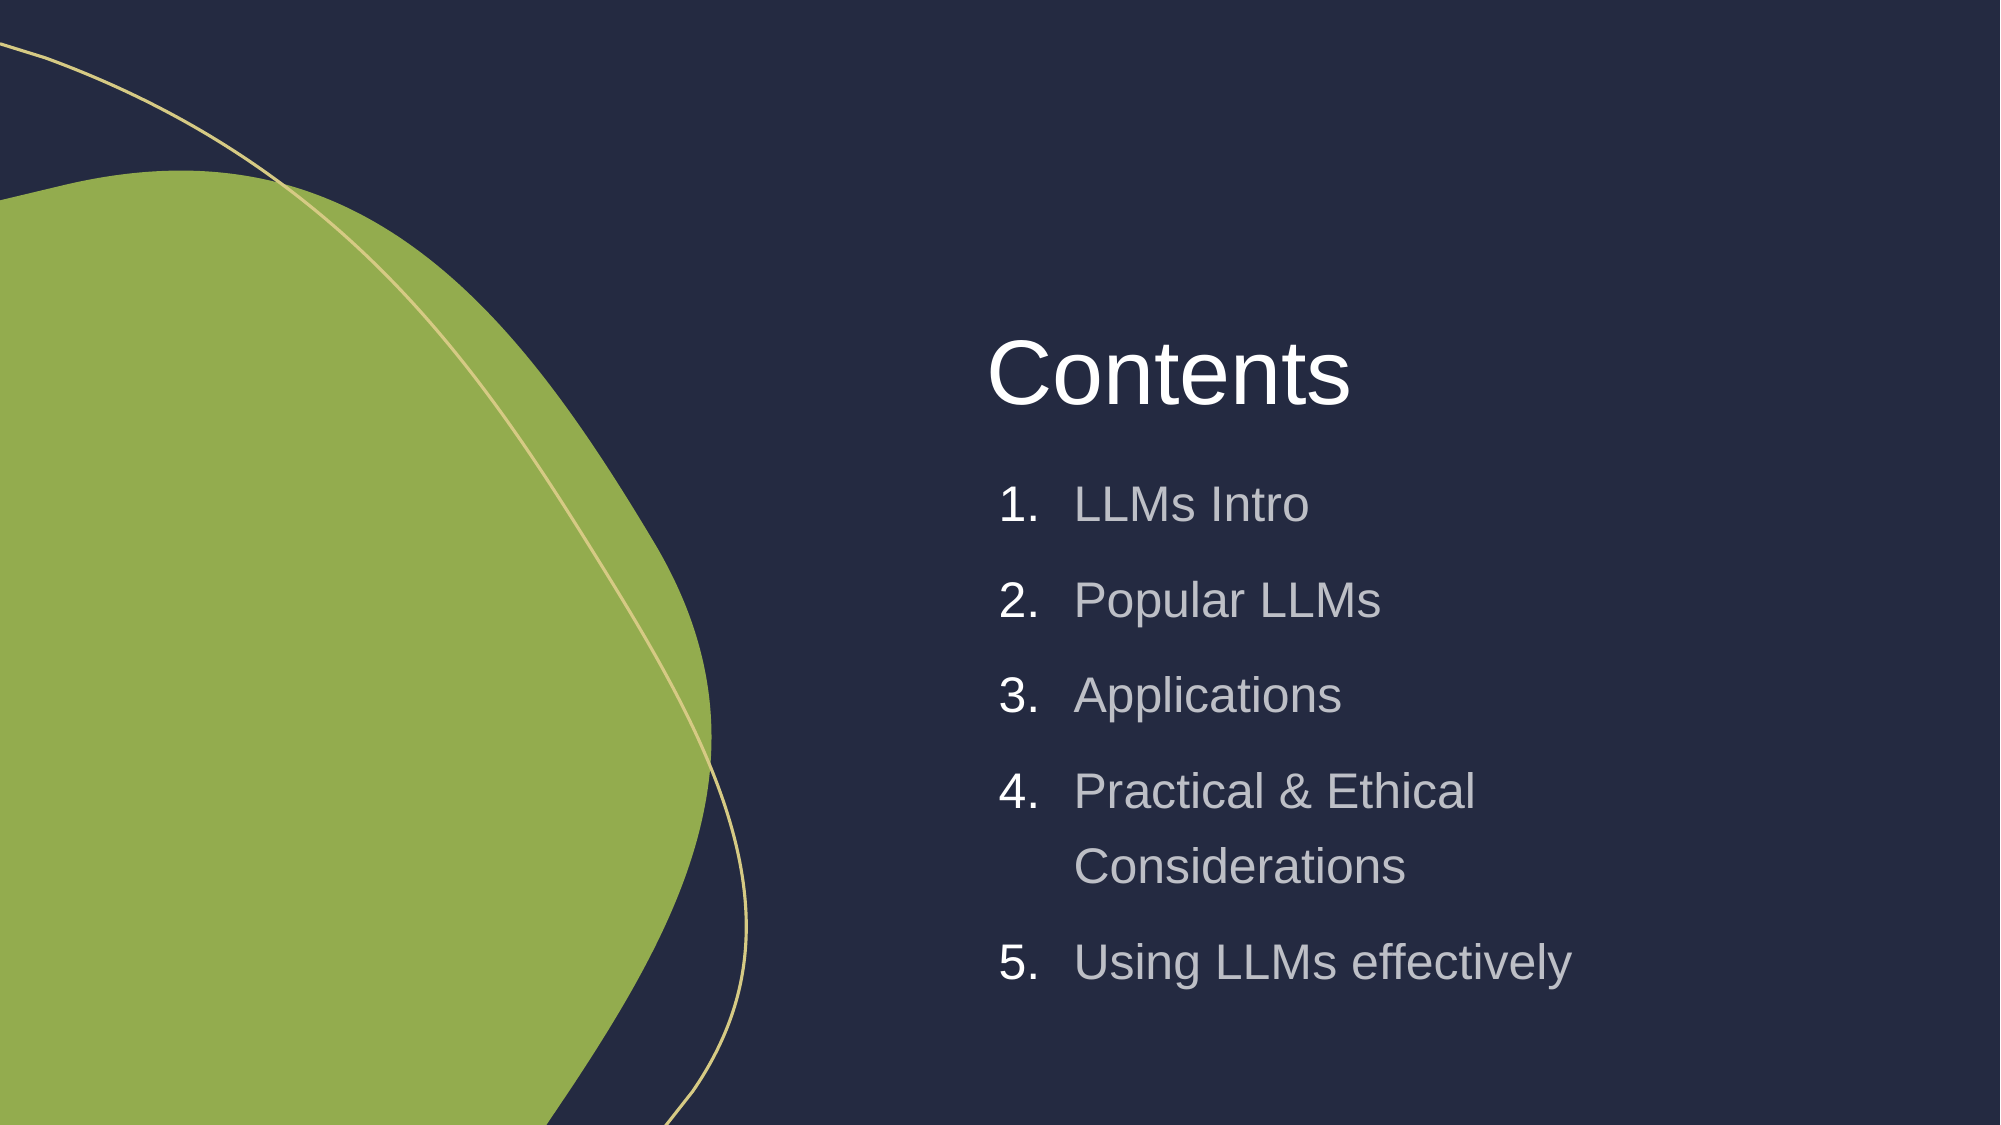

# Contents
LLMs Intro
Popular LLMs
Applications
Practical & Ethical Considerations
Using LLMs effectively